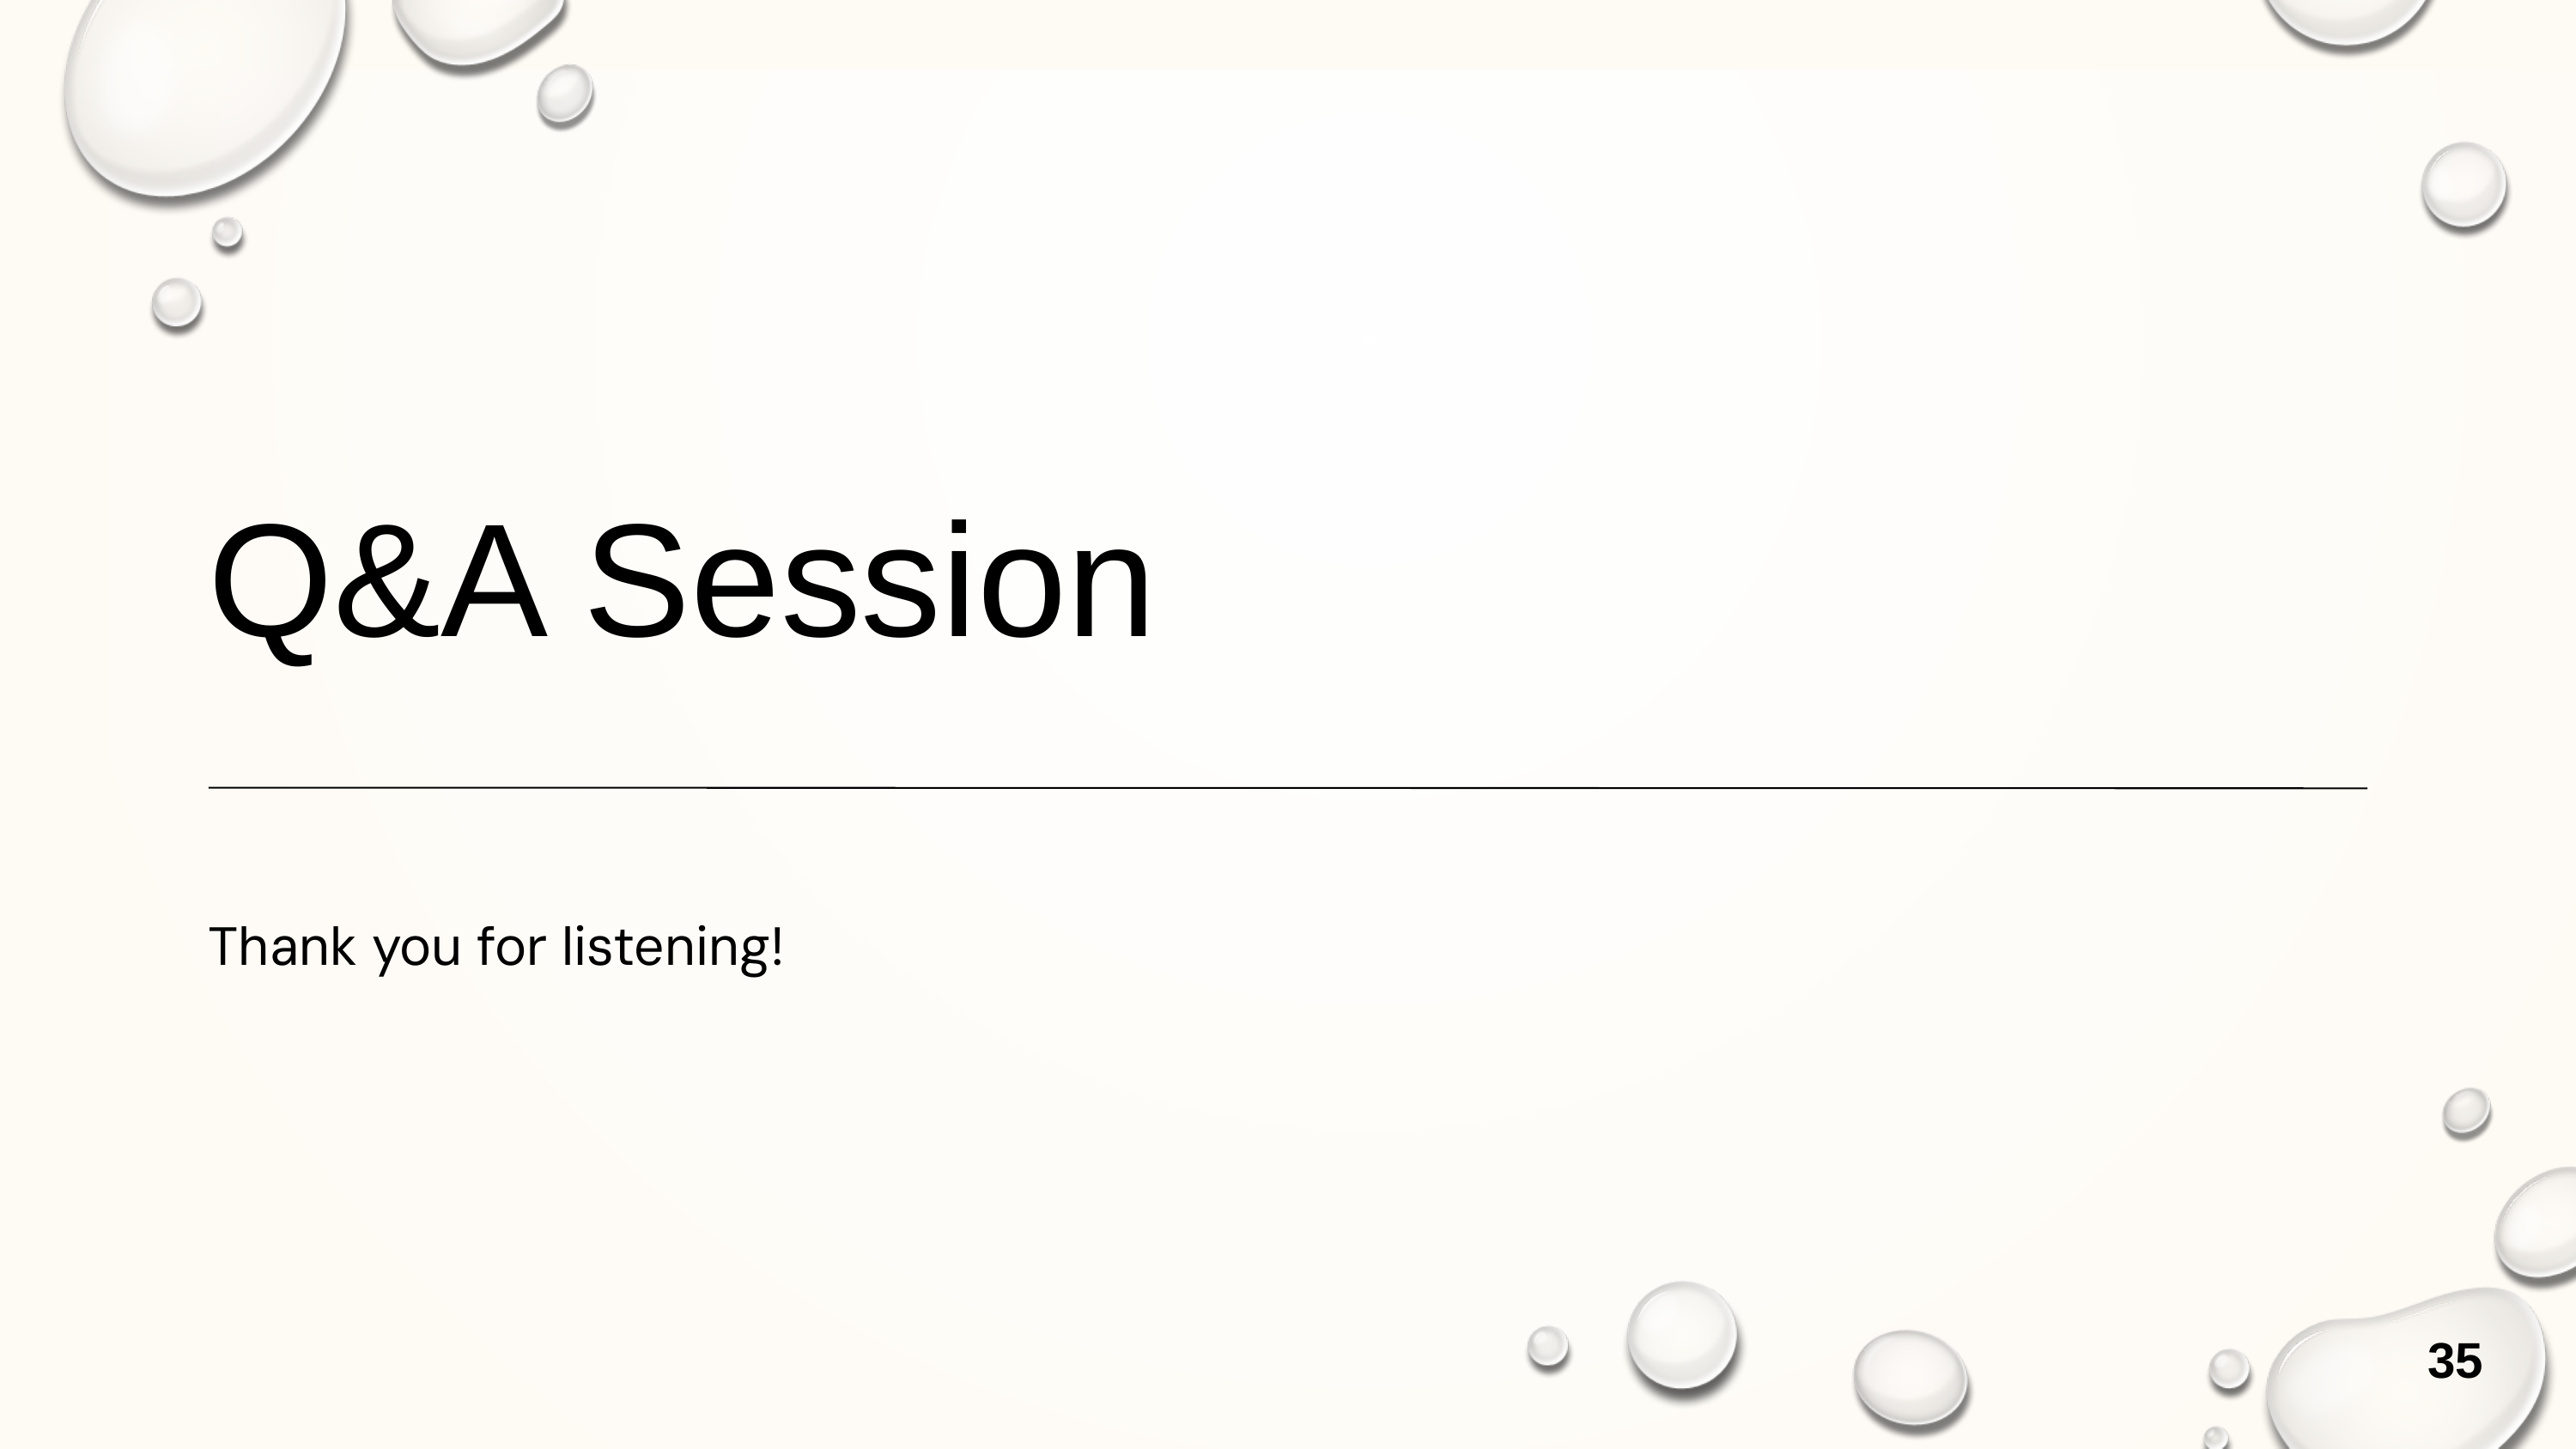

Q&A Session

Thank you for listening!
35